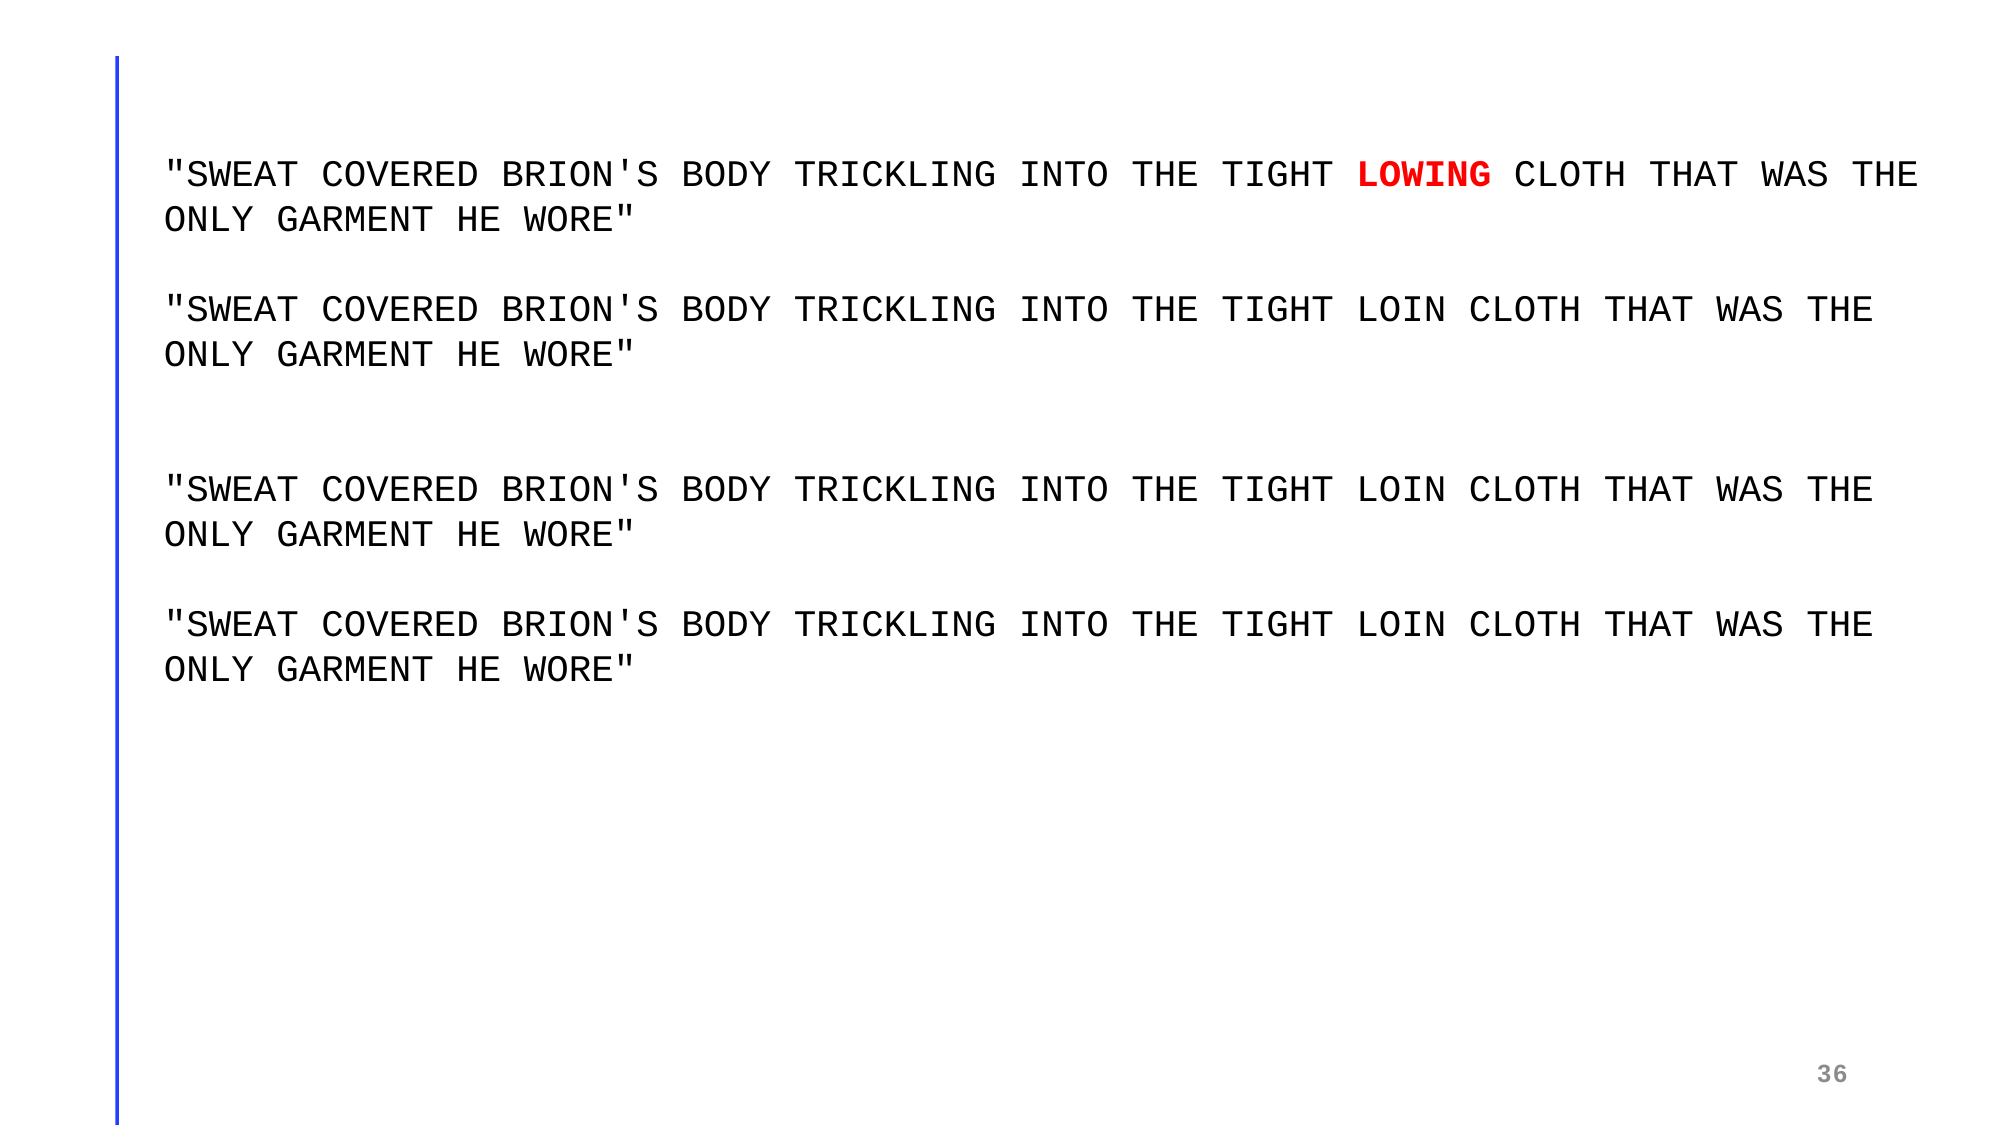

"SWEAT COVERED BRION'S BODY TRICKLING INTO THE TIGHT LOWING CLOTH THAT WAS THE ONLY GARMENT HE WORE"

"SWEAT COVERED BRION'S BODY TRICKLING INTO THE TIGHT LOIN CLOTH THAT WAS THE ONLY GARMENT HE WORE"

"SWEAT COVERED BRION'S BODY TRICKLING INTO THE TIGHT LOIN CLOTH THAT WAS THE ONLY GARMENT HE WORE"

"SWEAT COVERED BRION'S BODY TRICKLING INTO THE TIGHT LOIN CLOTH THAT WAS THE ONLY GARMENT HE WORE"

36